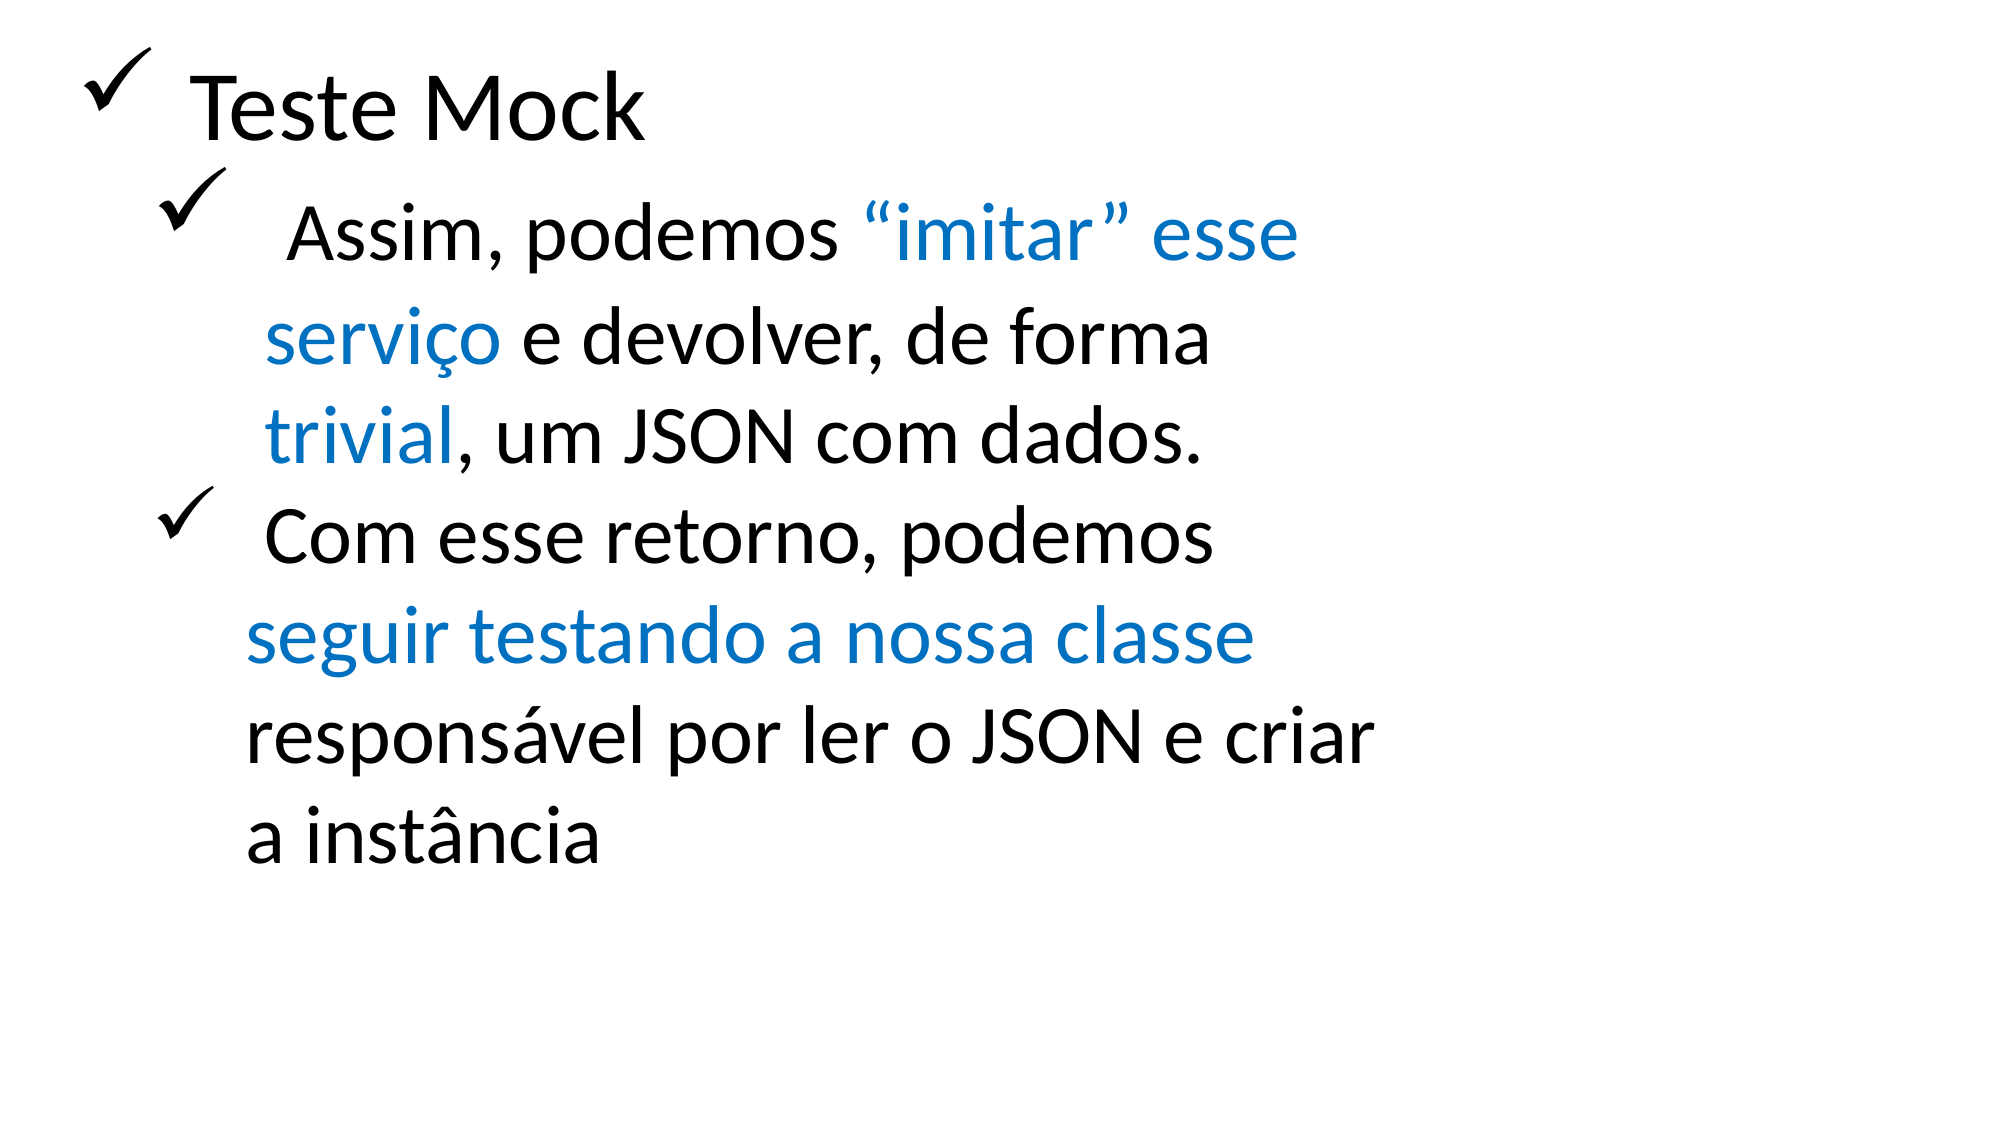

Teste Mock
 Assim, podemos “imitar” esse serviço e devolver, de forma trivial, um JSON com dados.
 Com esse retorno, podemos seguir testando a nossa classe responsável por ler o JSON e criar a instância